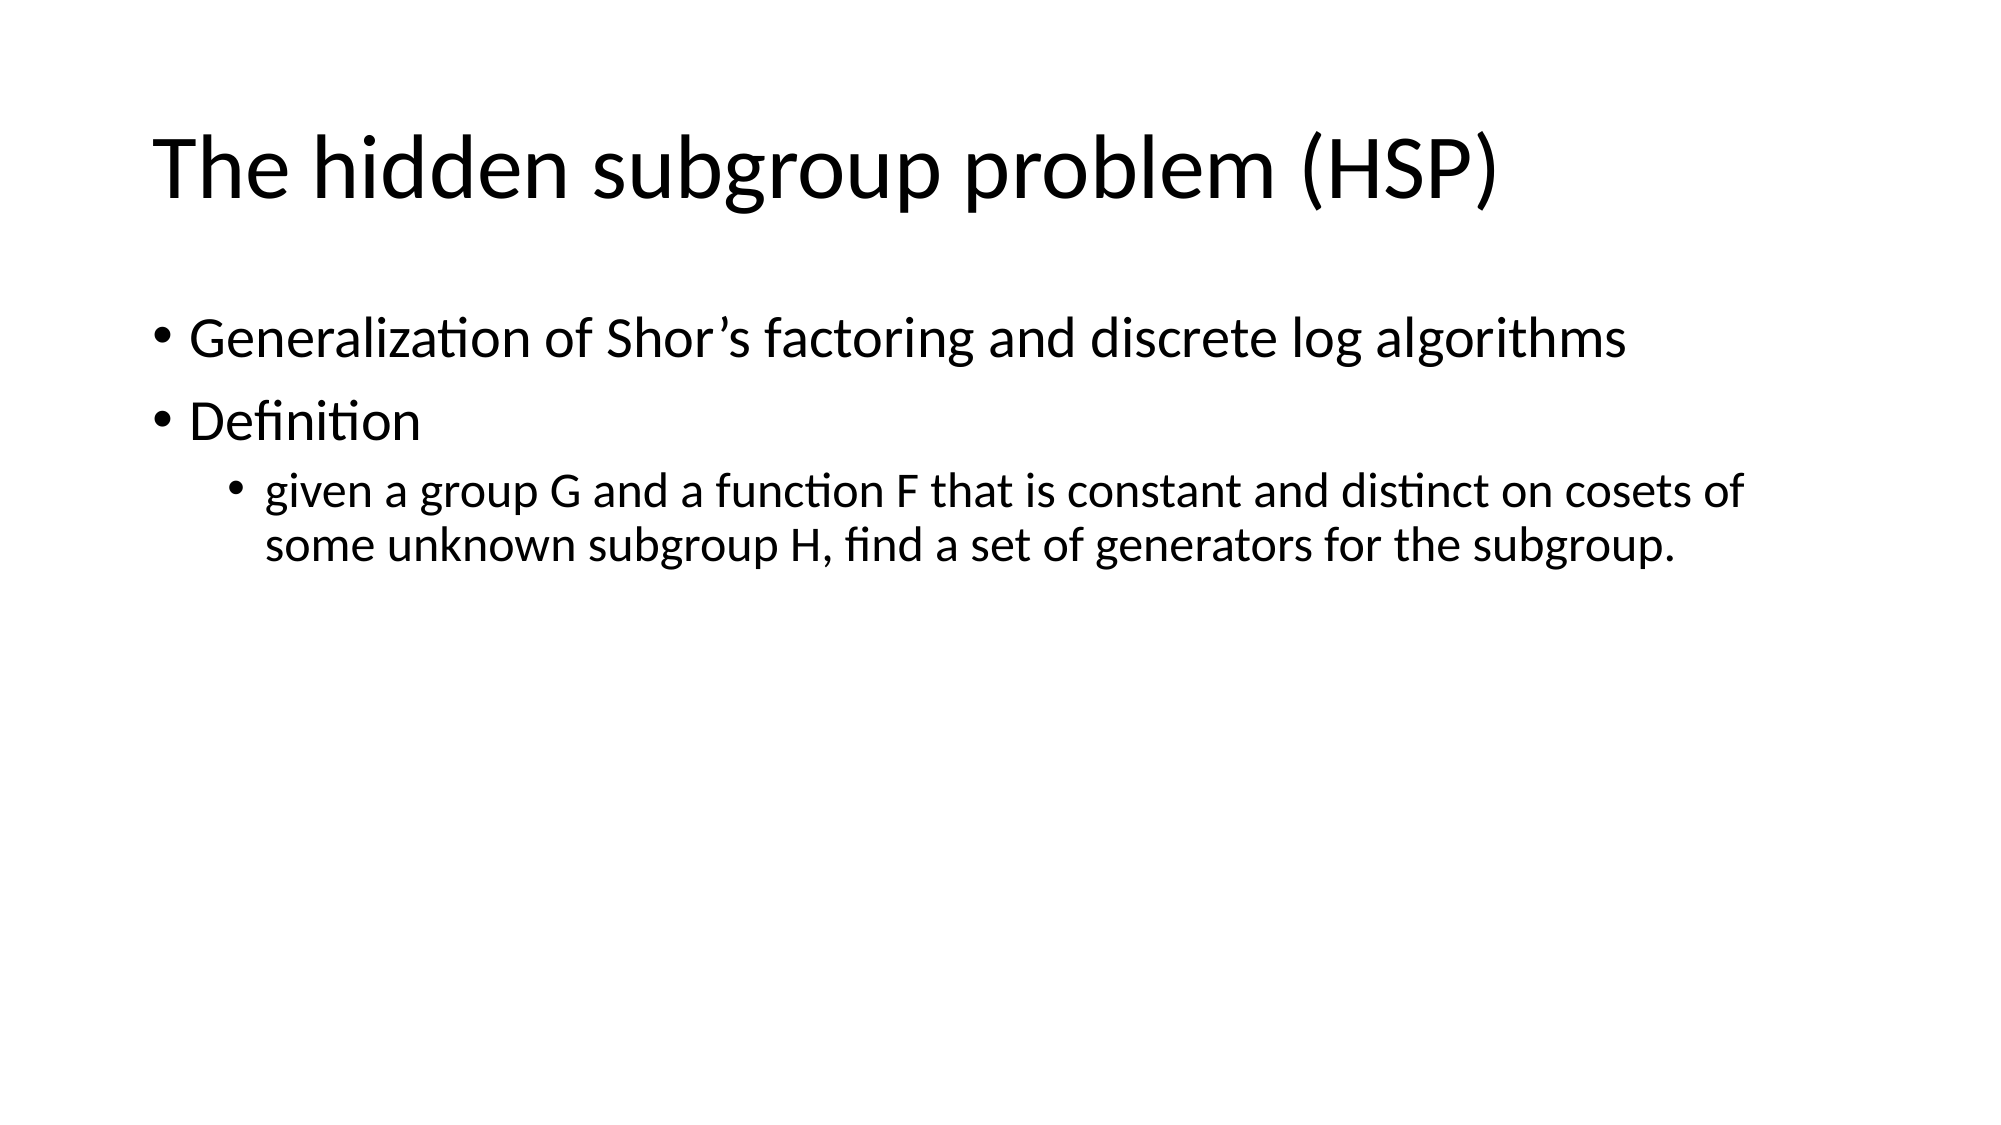

# The hidden subgroup problem (HSP)
Generalization of Shor’s factoring and discrete log algorithms
Definition
given a group G and a function F that is constant and distinct on cosets of some unknown subgroup H, find a set of generators for the subgroup.